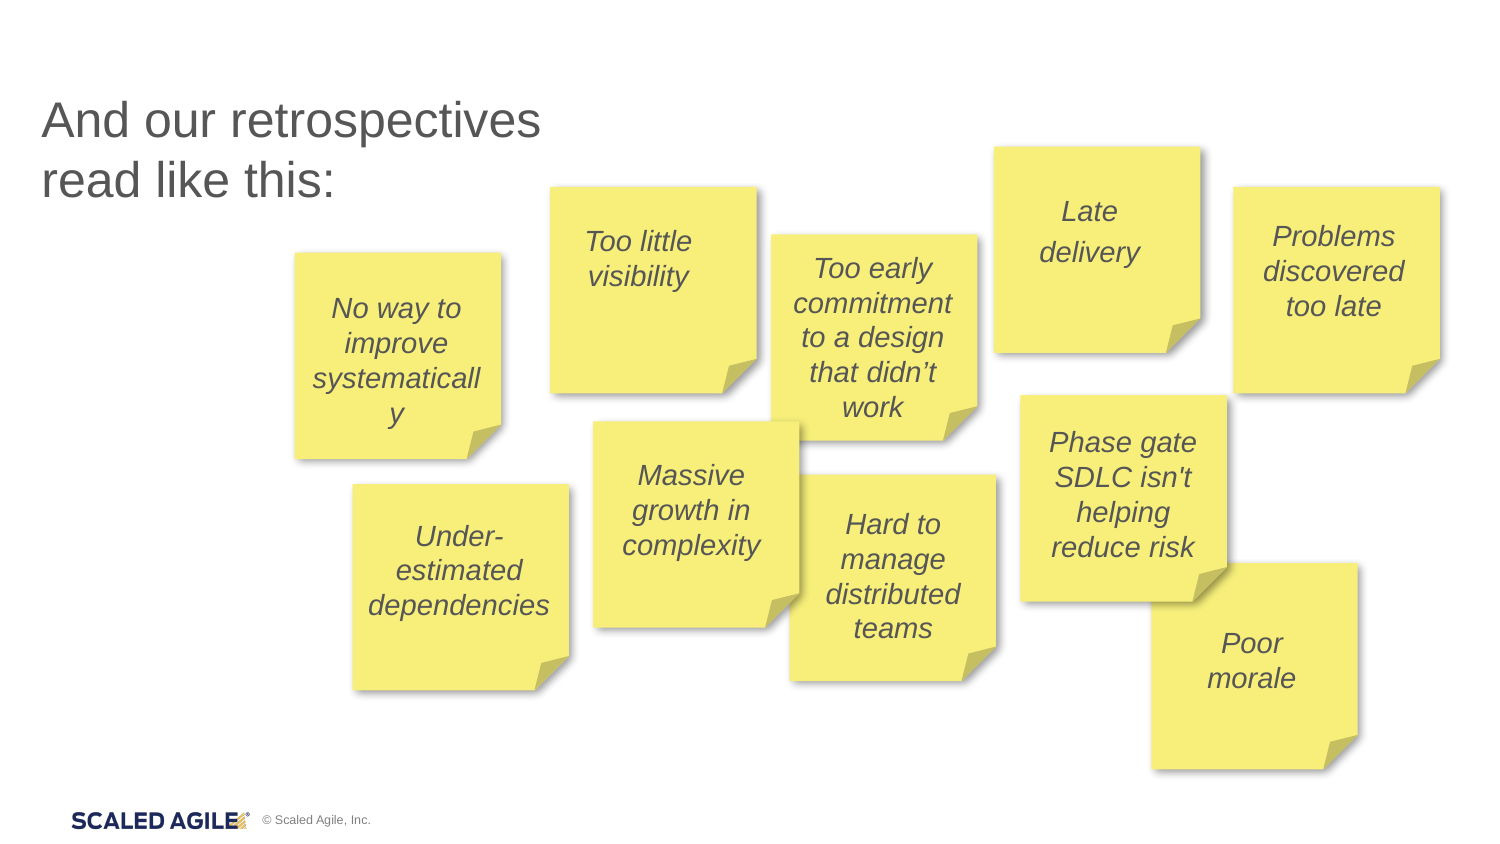

And our retrospectives read like this:

Late
delivery

Too little visibility

Problems discovered too late

Too early commitment to a design that didn’t work

No way to improve systematically

Phase gate SDLC isn't helping reduce risk

Massive growth in complexity

Hard to manage distributed teams

Under-estimated dependencies

Poor morale